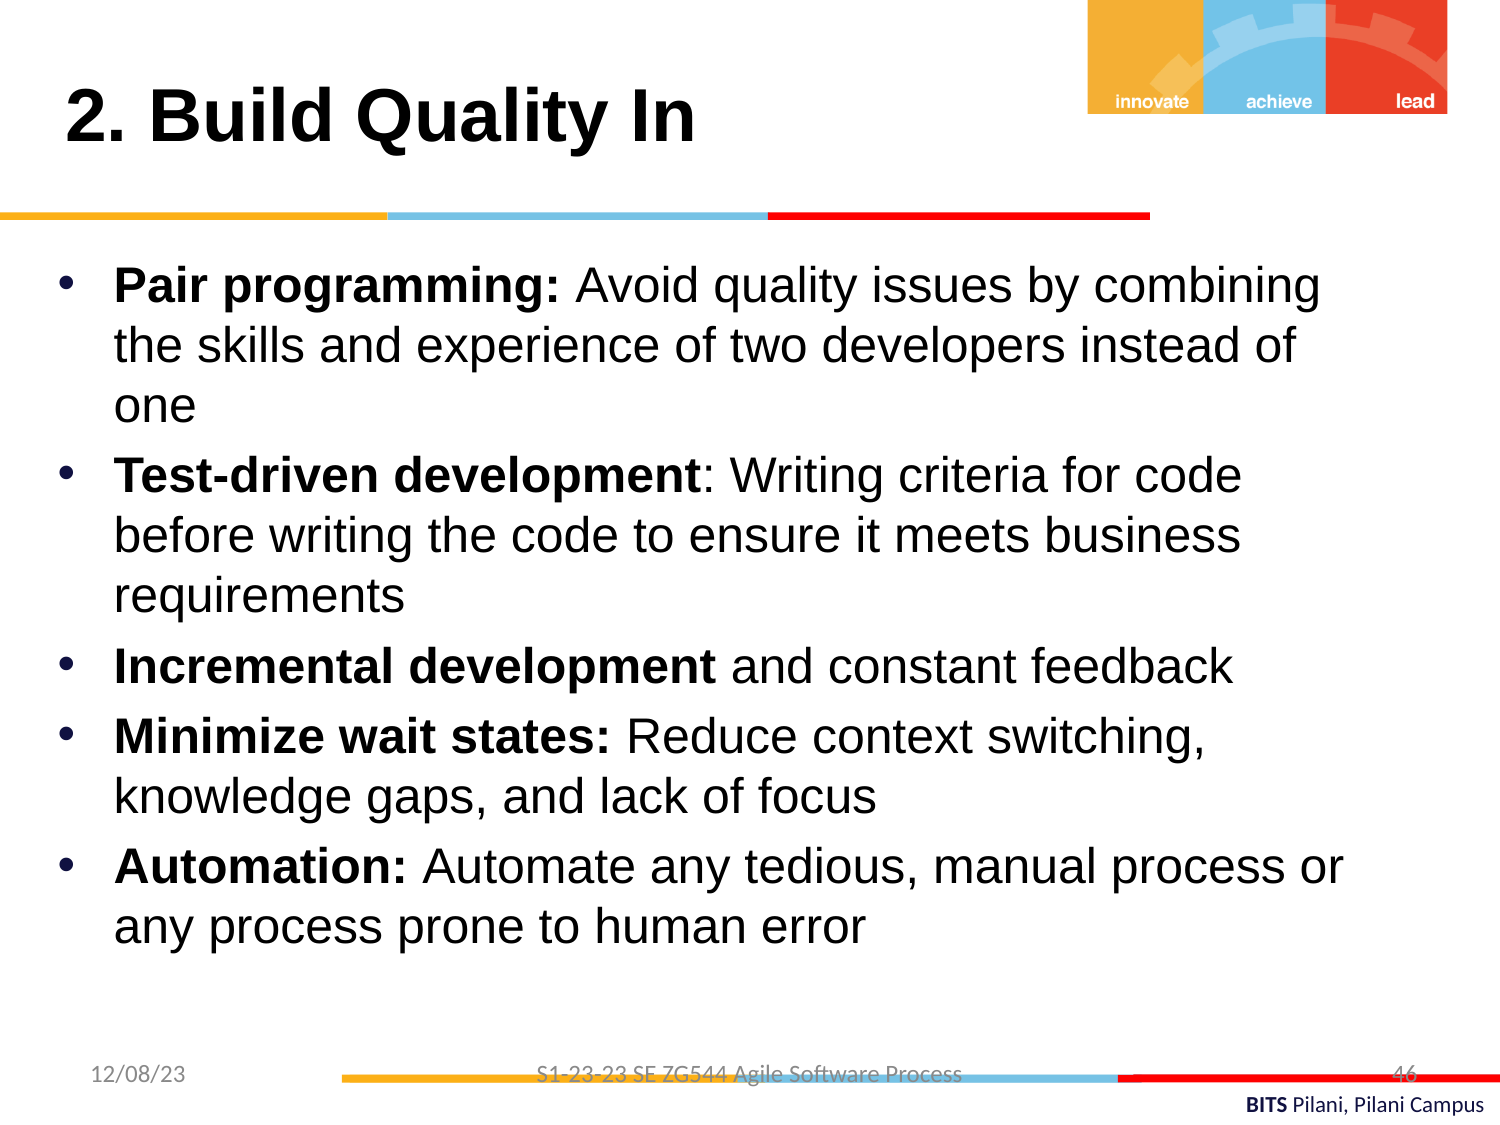

2. Build Quality In
Pair programming: Avoid quality issues by combining the skills and experience of two developers instead of one
Test-driven development: Writing criteria for code before writing the code to ensure it meets business requirements
Incremental development and constant feedback
Minimize wait states: Reduce context switching, knowledge gaps, and lack of focus
Automation: Automate any tedious, manual process or any process prone to human error
12/08/23
S1-23-23 SE ZG544 Agile Software Process
46